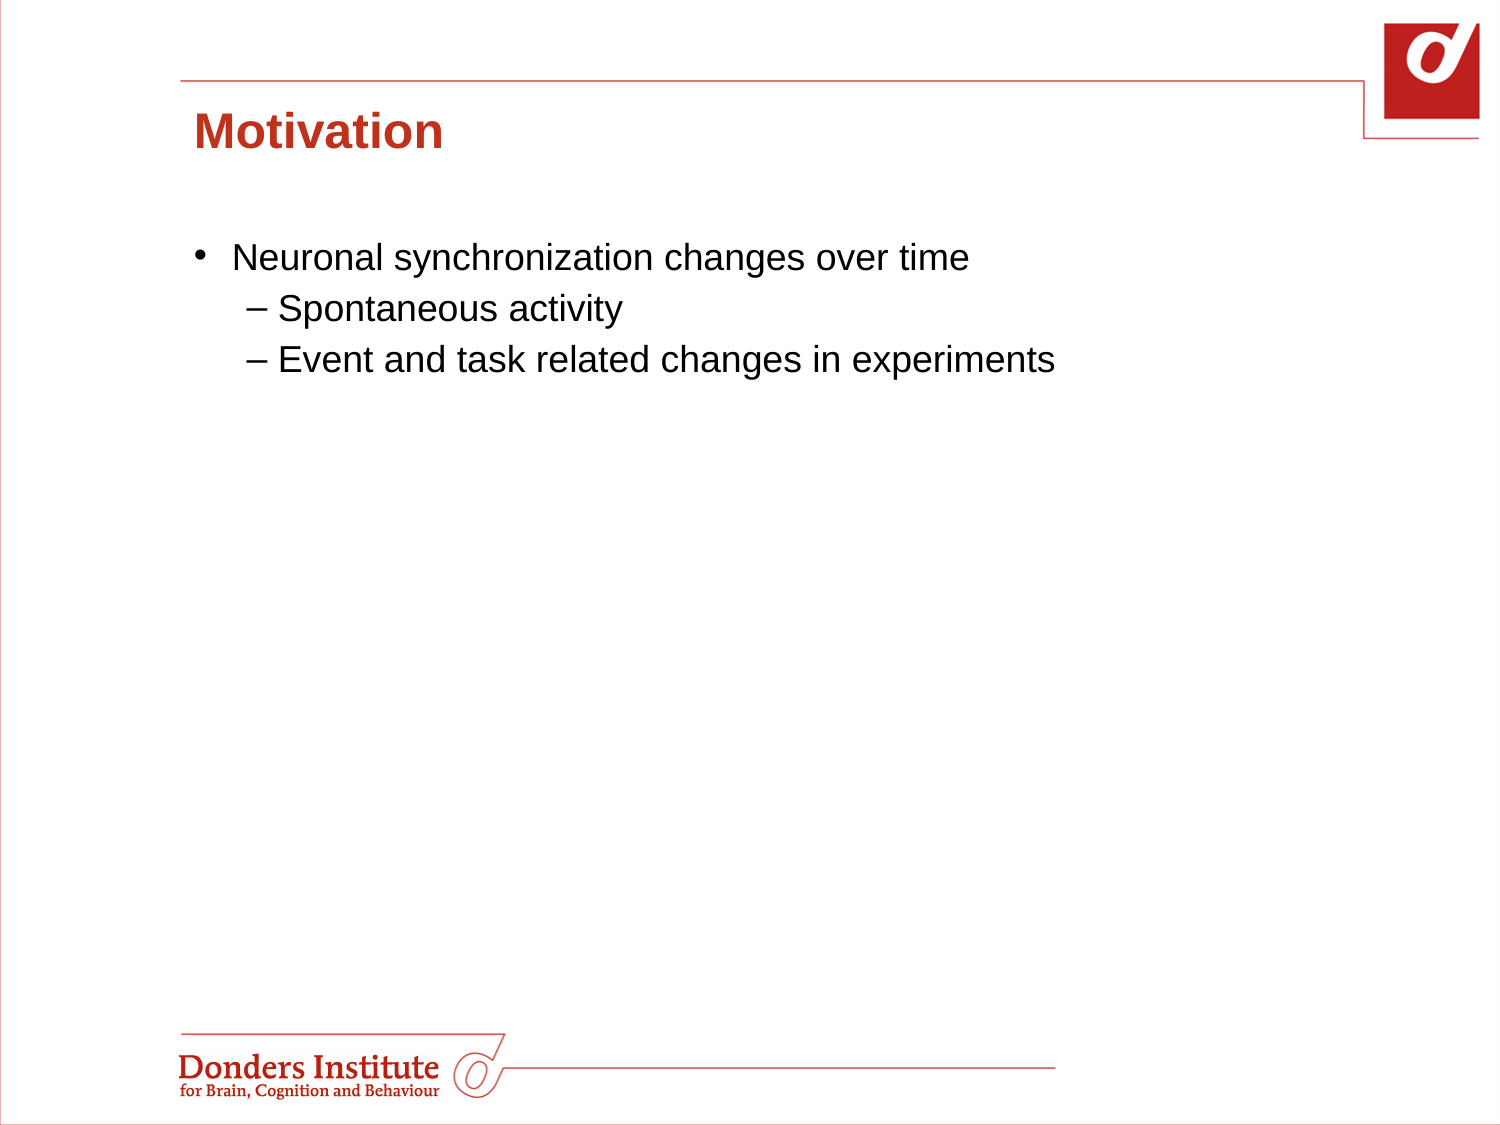

# Motivation
Neuronal synchronization changes over time
Spontaneous activity
Event and task related changes in experiments